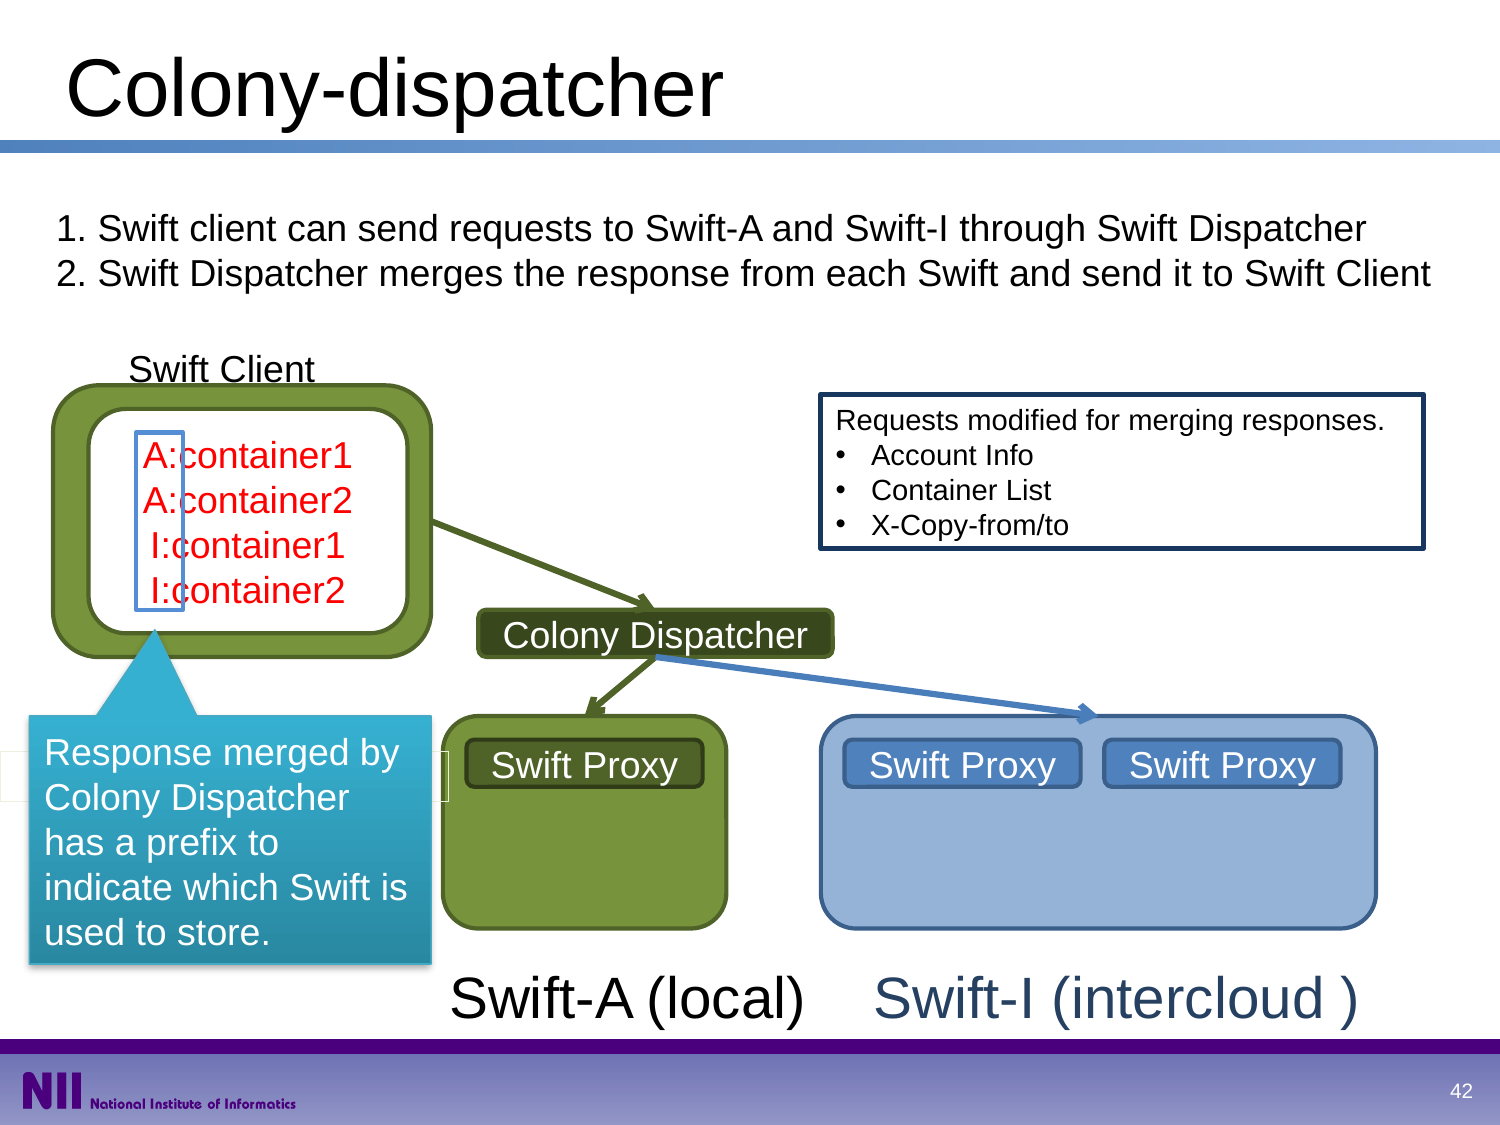

# Colony-dispatcher
1. Swift client can send requests to Swift-A and Swift-I through Swift Dispatcher
2. Swift Dispatcher merges the response from each Swift and send it to Swift Client
Swift Client

Requests modified for merging responses.
Account Info
Container List
X-Copy-from/to
A:container1
A:container2
I:container1
I:container2

Colony Dispatcher
Response merged by Colony Dispatcher has a prefix to indicate which Swift is used to store.

Swift Proxy
Swift Proxy
Swift Proxy

Swift-A (local)
Swift-I (intercloud )
42